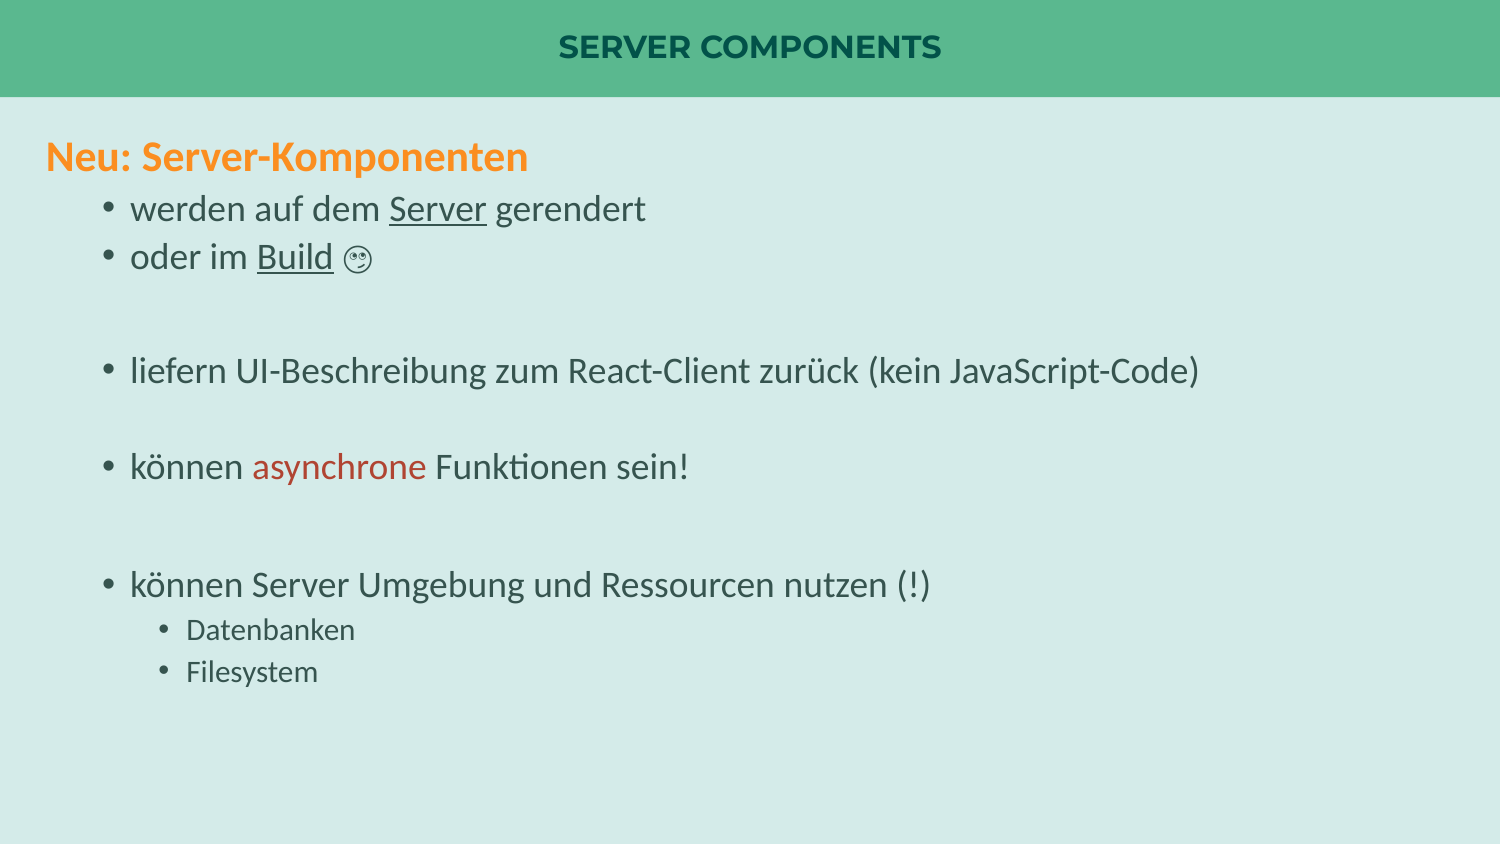

# Server Components
Neu: Server-Komponenten
werden auf dem Server gerendert
oder im Build 🙄

liefern UI-Beschreibung zum React-Client zurück (kein JavaScript-Code)

können asynchrone Funktionen sein!

können Server Umgebung und Ressourcen nutzen (!)
Datenbanken
Filesystem